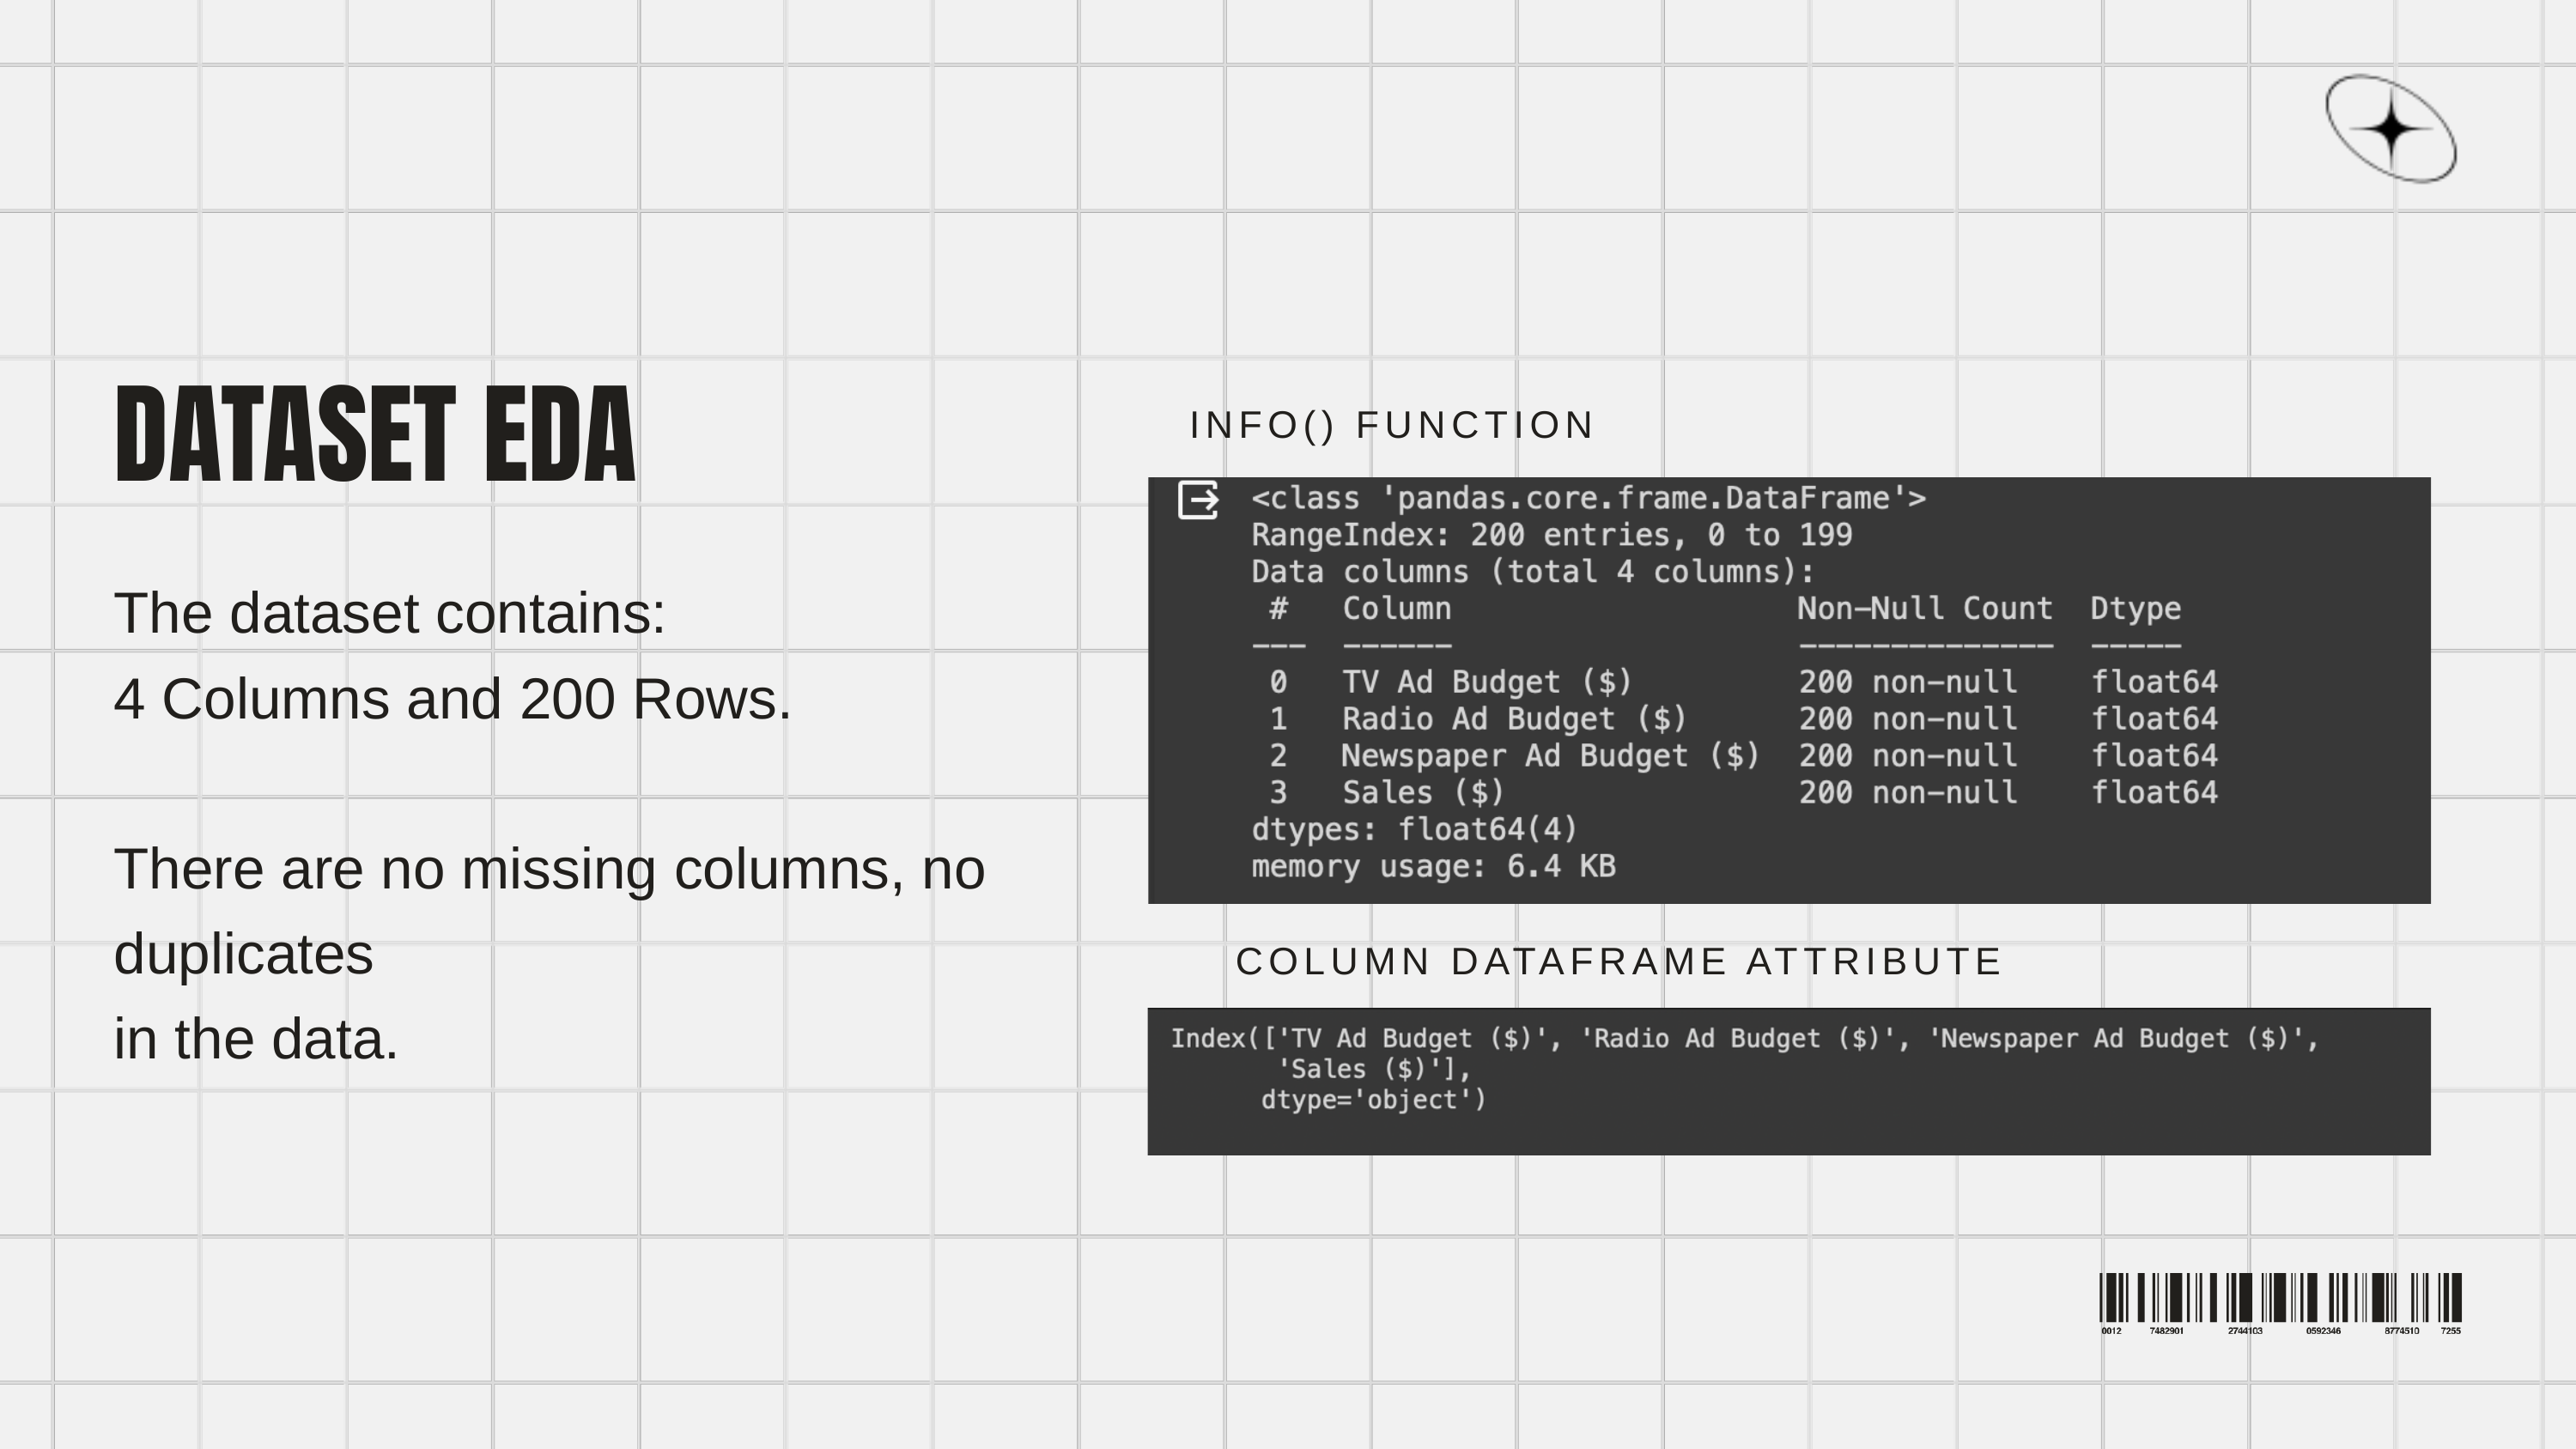

INFO() FUNCTION
DATASET EDA

The dataset contains:
4 Columns and 200 Rows.

There are no missing columns, no duplicates
in the data.
COLUMN DATAFRAME ATTRIBUTE